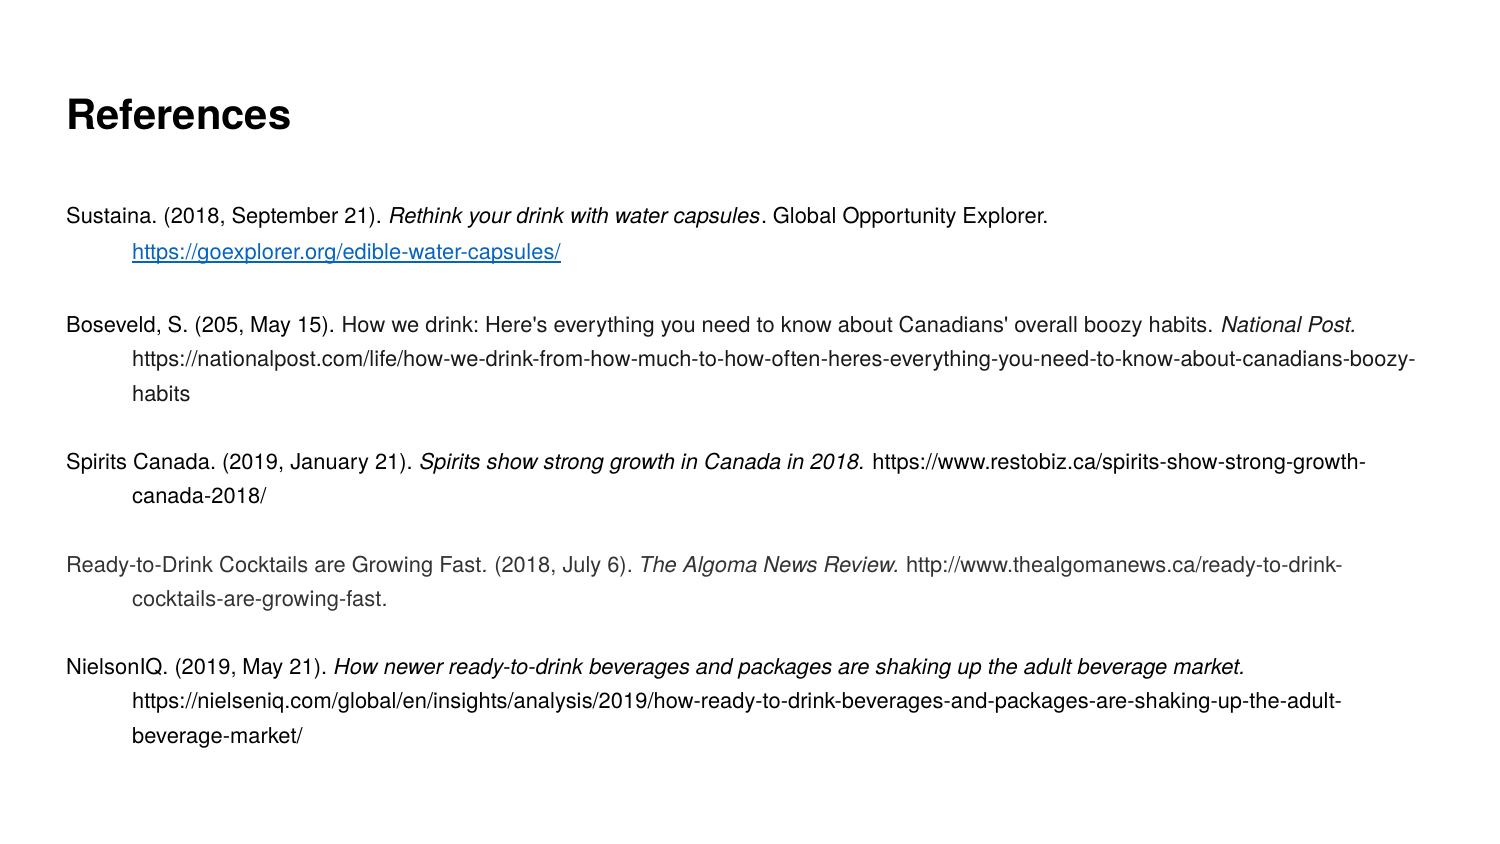

# References

Sustaina. (2018, September 21). Rethink your drink with water capsules. Global Opportunity Explorer. https://goexplorer.org/edible-water-capsules/

Boseveld, S. (205, May 15). How we drink: Here's everything you need to know about Canadians' overall boozy habits. National Post. https://nationalpost.com/life/how-we-drink-from-how-much-to-how-often-heres-everything-you-need-to-know-about-canadians-boozy-habits

Spirits Canada. (2019, January 21). Spirits show strong growth in Canada in 2018. https://www.restobiz.ca/spirits-show-strong-growth-canada-2018/

Ready-to-Drink Cocktails are Growing Fast. (2018, July 6). The Algoma News Review. http://www.thealgomanews.ca/ready-to-drink-cocktails-are-growing-fast.

NielsonIQ. (2019, May 21). How newer ready-to-drink beverages and packages are shaking up the adult beverage market. https://nielseniq.com/global/en/insights/analysis/2019/how-ready-to-drink-beverages-and-packages-are-shaking-up-the-adult-beverage-market/